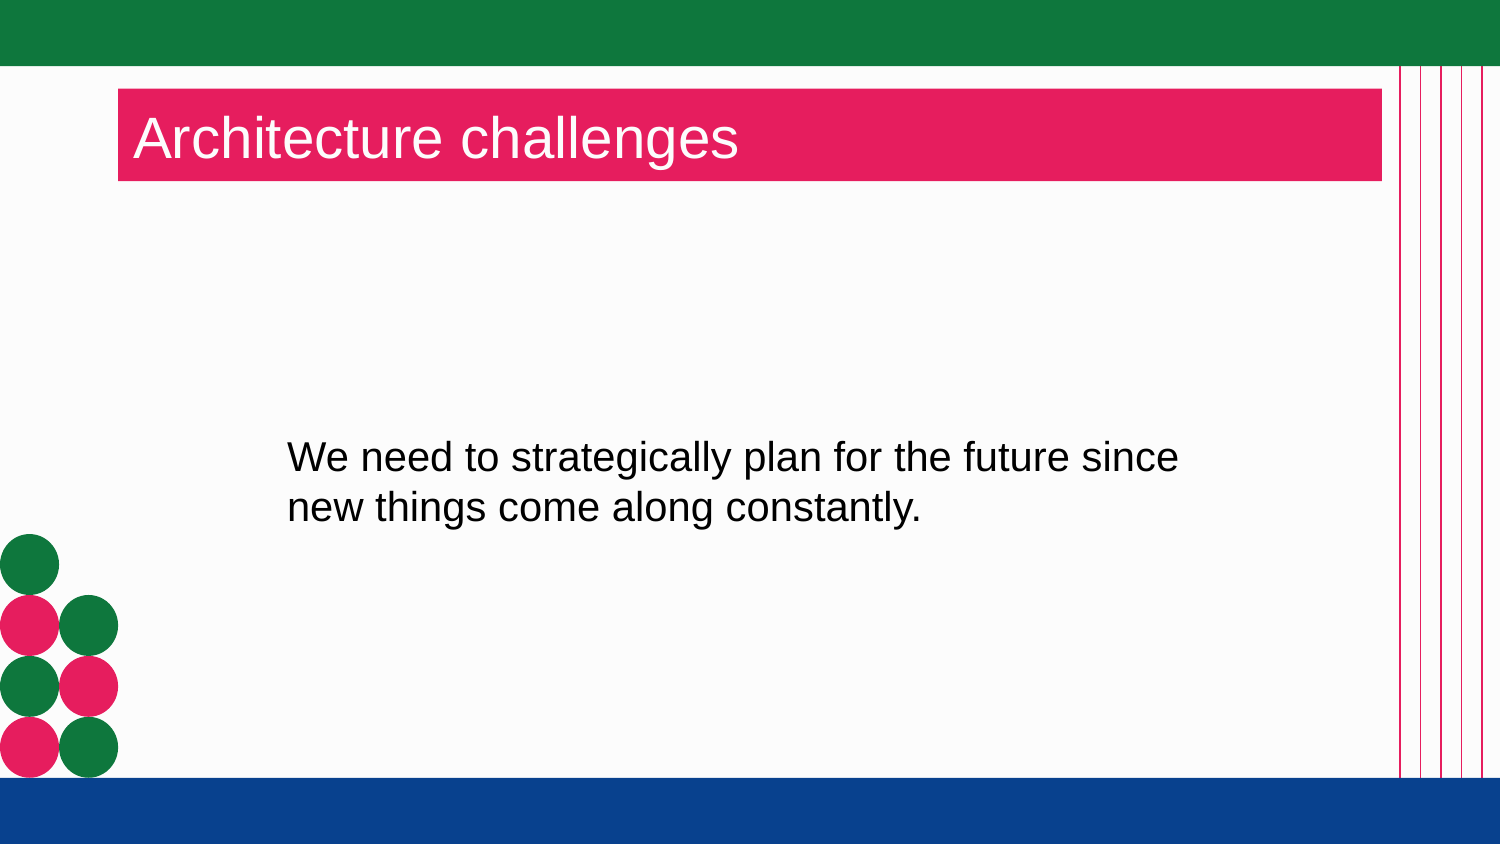

# Architecture challenges
We need to strategically plan for the future since new things come along constantly.